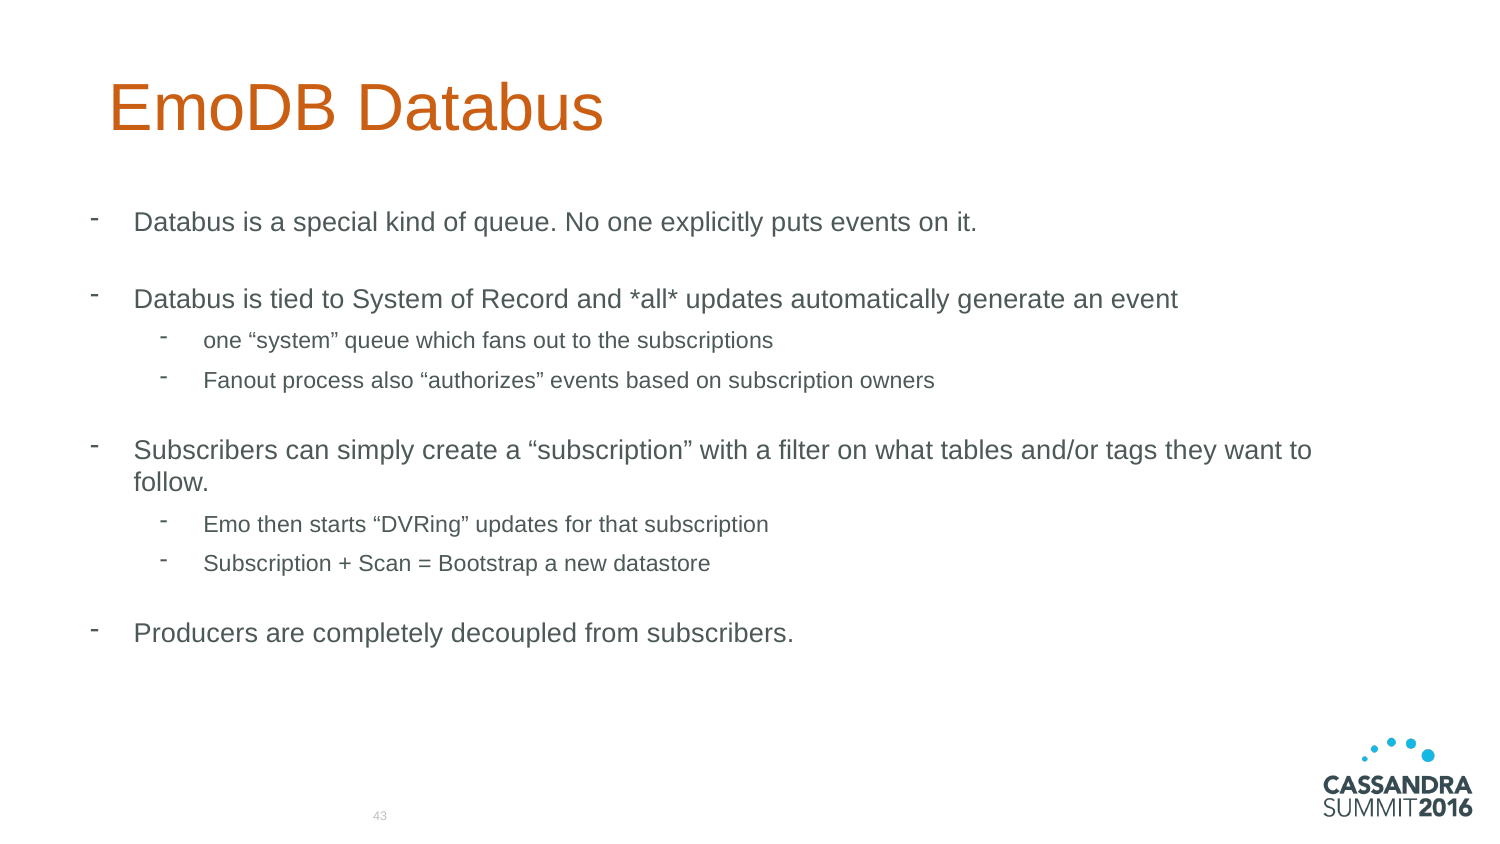

# EmoDB Databus
Databus is a special kind of queue. No one explicitly puts events on it.
Databus is tied to System of Record and *all* updates automatically generate an event
one “system” queue which fans out to the subscriptions
Fanout process also “authorizes” events based on subscription owners
Subscribers can simply create a “subscription” with a filter on what tables and/or tags they want to follow.
Emo then starts “DVRing” updates for that subscription
Subscription + Scan = Bootstrap a new datastore
Producers are completely decoupled from subscribers.

43